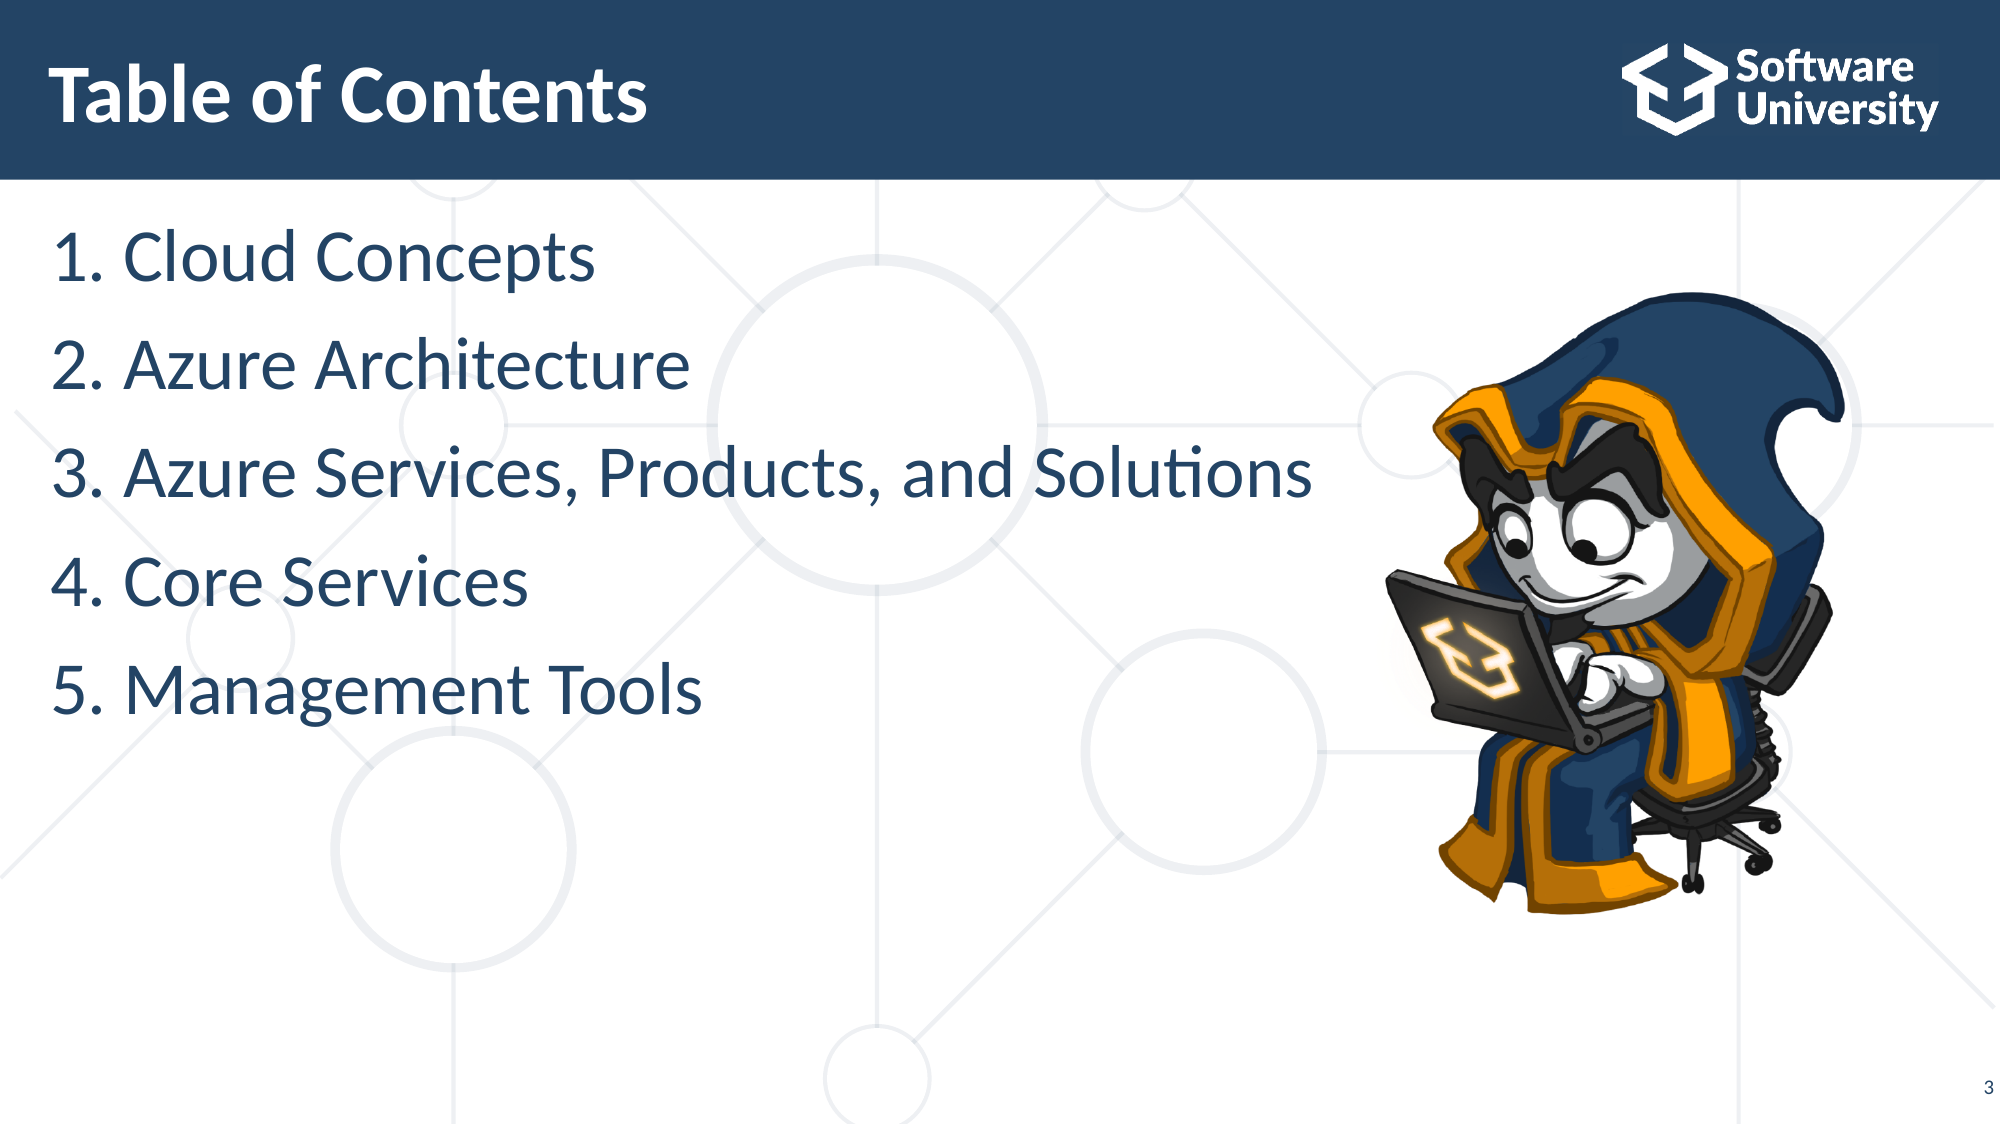

# Table of Contents
Cloud Concepts
Azure Architecture
Azure Services, Products, and Solutions
Core Services
Management Tools
3